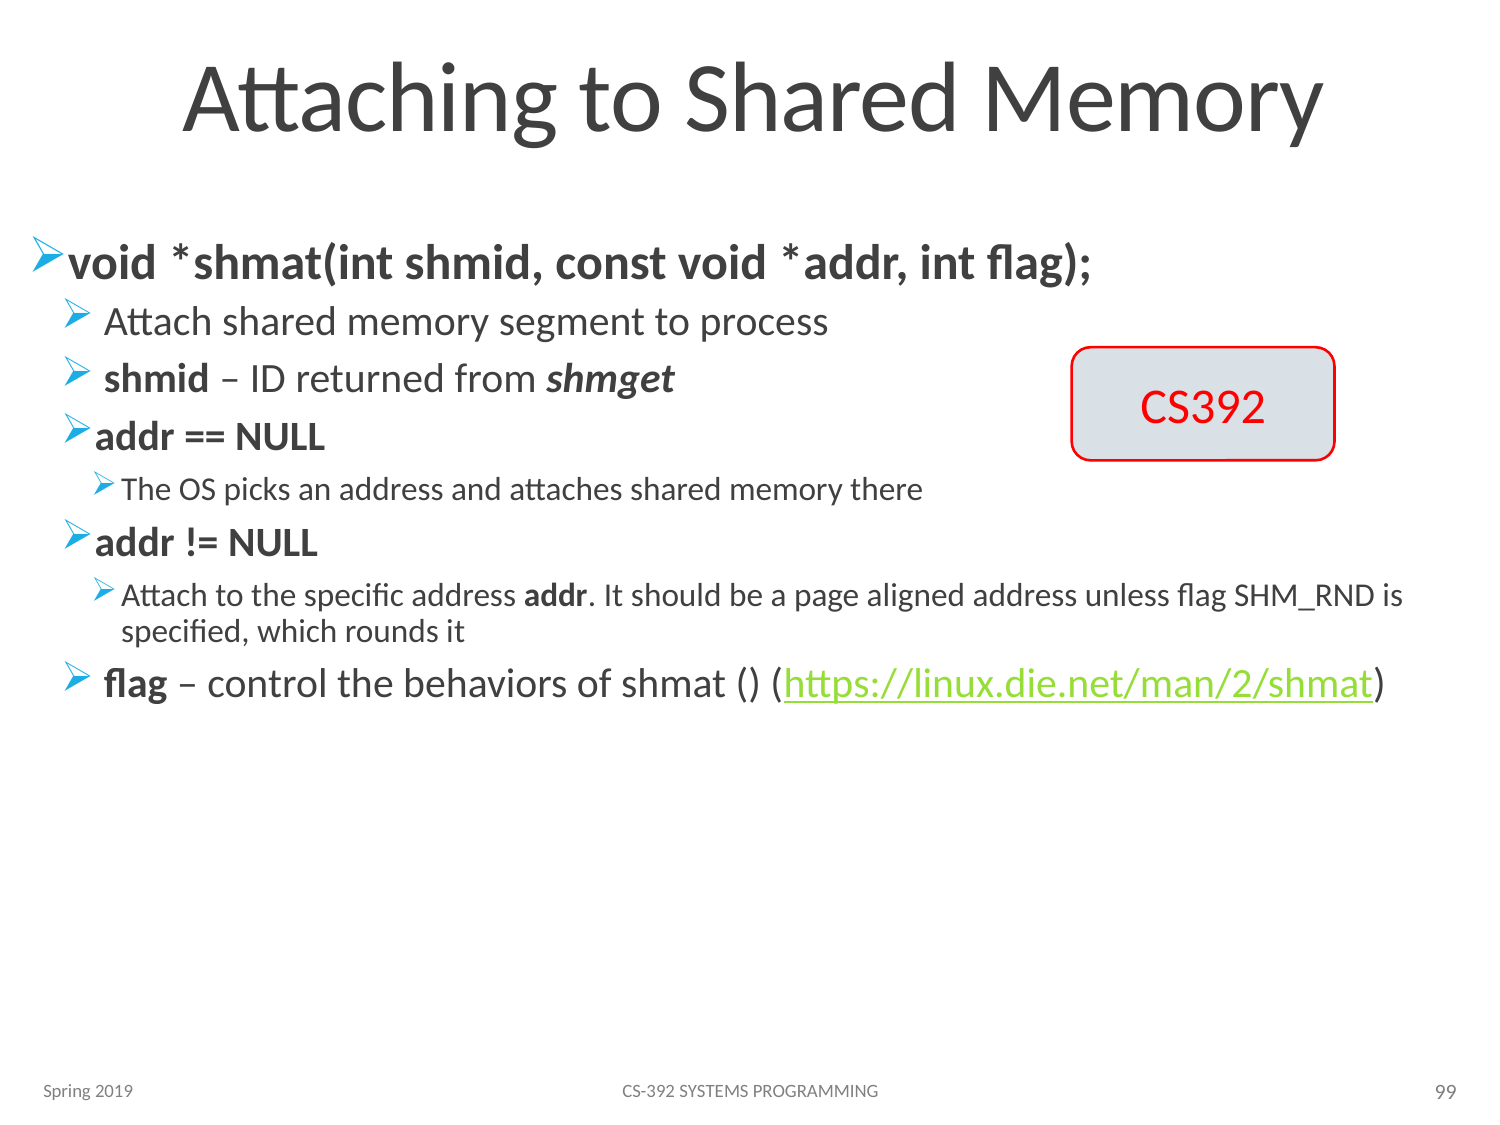

# Attaching to Shared Memory
void *shmat(int shmid, const void *addr, int flag);
 Attach shared memory segment to process
 shmid – ID returned from shmget
addr == NULL
The OS picks an address and attaches shared memory there
addr != NULL
Attach to the specific address addr. It should be a page aligned address unless flag SHM_RND is specified, which rounds it
 flag – control the behaviors of shmat () (https://linux.die.net/man/2/shmat)
CS392
Spring 2019
CS-392 Systems Programming
99